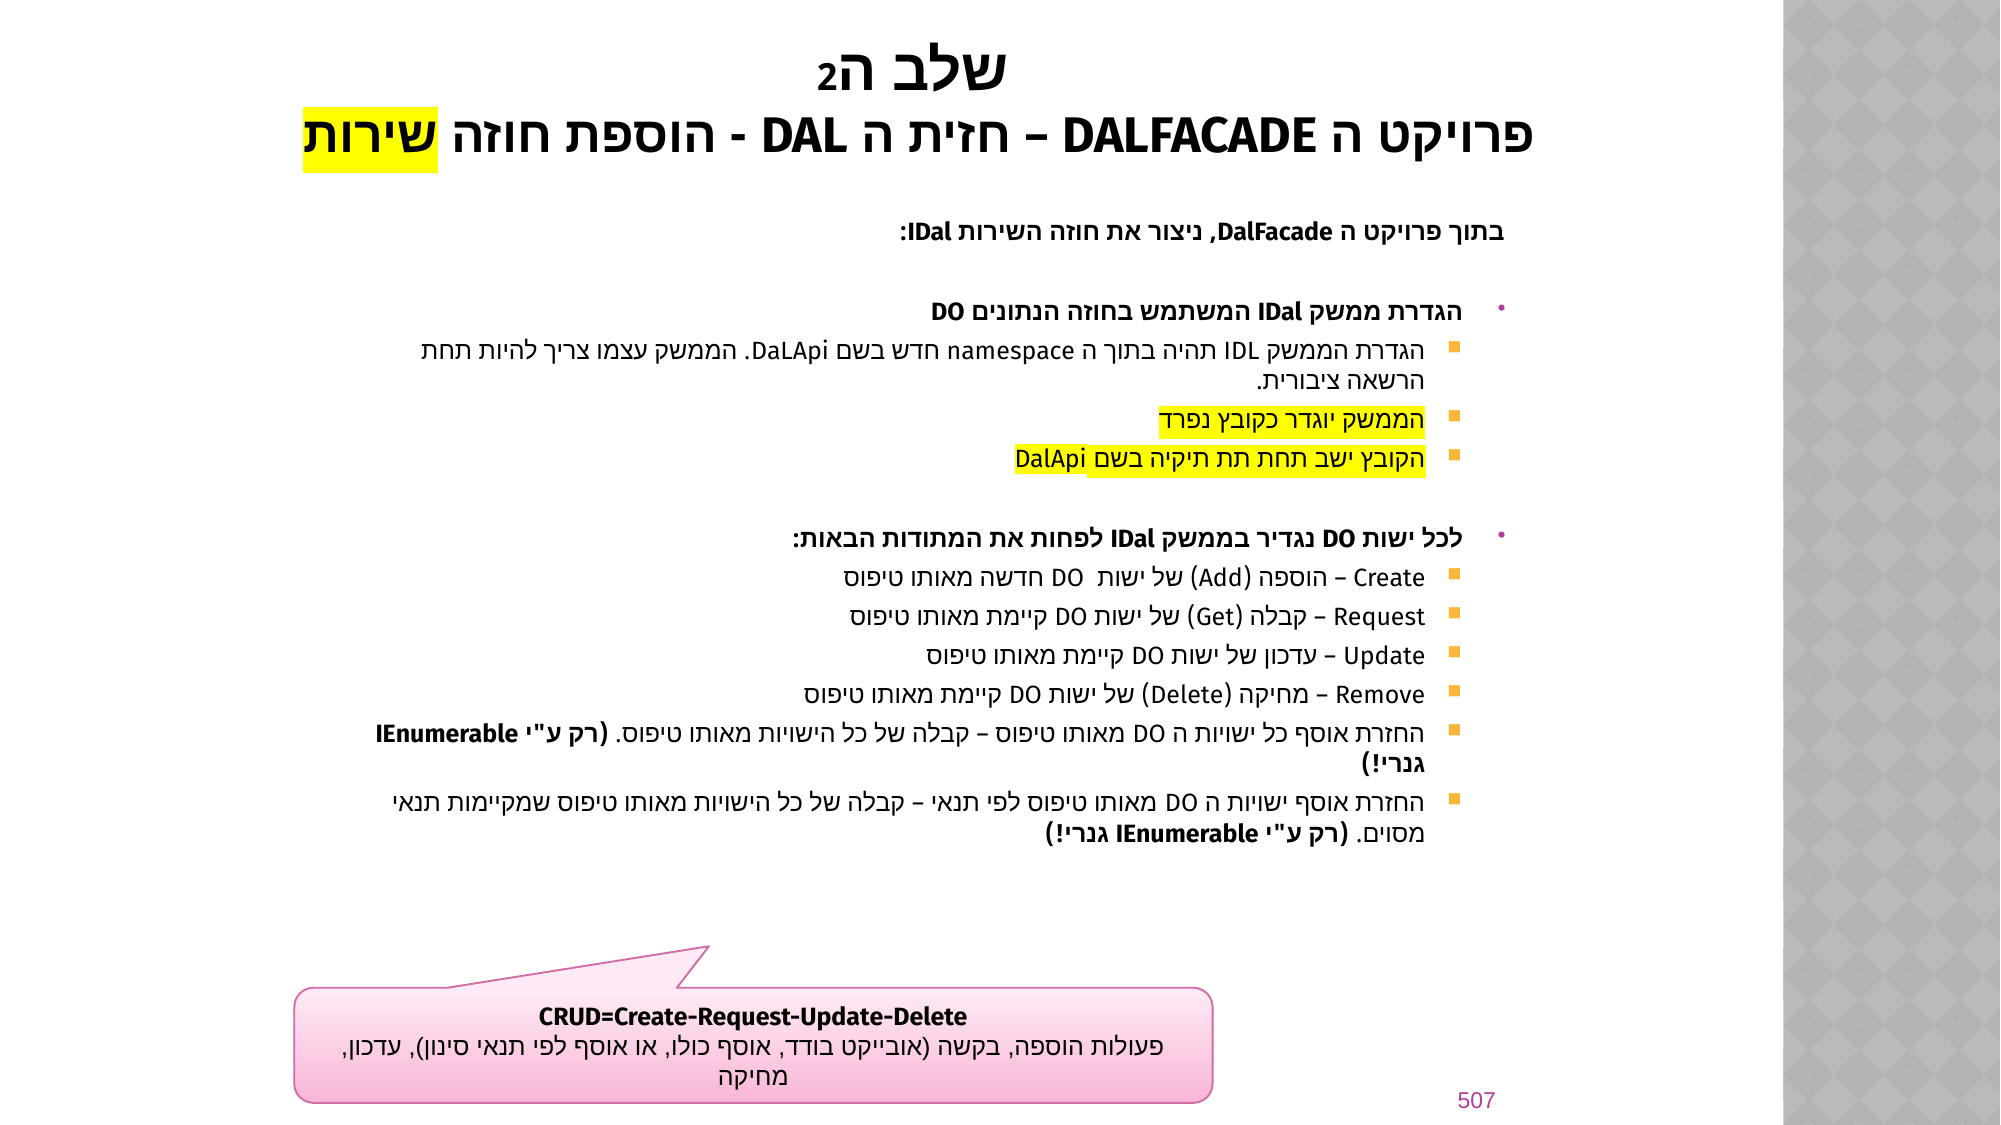

# שלב ה2 פרויקט ה DALFacade – חזית ה DAL - הוספת חוזה שירות
בתוך פרויקט ה DalFacade, ניצור את חוזה השירות IDal:

הגדרת ממשק IDal המשתמש בחוזה הנתונים DO
הגדרת הממשק IDL תהיה בתוך ה namespace חדש בשם DaLApi. הממשק עצמו צריך להיות תחת הרשאה ציבורית.
הממשק יוגדר כקובץ נפרד
הקובץ ישב תחת תת תיקיה בשם DalApi

לכל ישות DO נגדיר בממשק IDal לפחות את המתודות הבאות:
Create – הוספה (Add) של ישות  DO חדשה מאותו טיפוס
Request – קבלה (Get) של ישות DO קיימת מאותו טיפוס
Update – עדכון של ישות DO קיימת מאותו טיפוס
Remove – מחיקה (Delete) של ישות DO קיימת מאותו טיפוס
החזרת אוסף כל ישויות ה DO מאותו טיפוס – קבלה של כל הישויות מאותו טיפוס. (רק ע"י IEnumerable גנרי!)
החזרת אוסף ישויות ה DO מאותו טיפוס לפי תנאי – קבלה של כל הישויות מאותו טיפוס שמקיימות תנאי מסוים. (רק ע"י IEnumerable גנרי!)

CRUD=Create-Request-Update-Delete
פעולות הוספה, בקשה (אובייקט בודד, אוסף כולו, או אוסף לפי תנאי סינון), עדכון, מחיקה
507